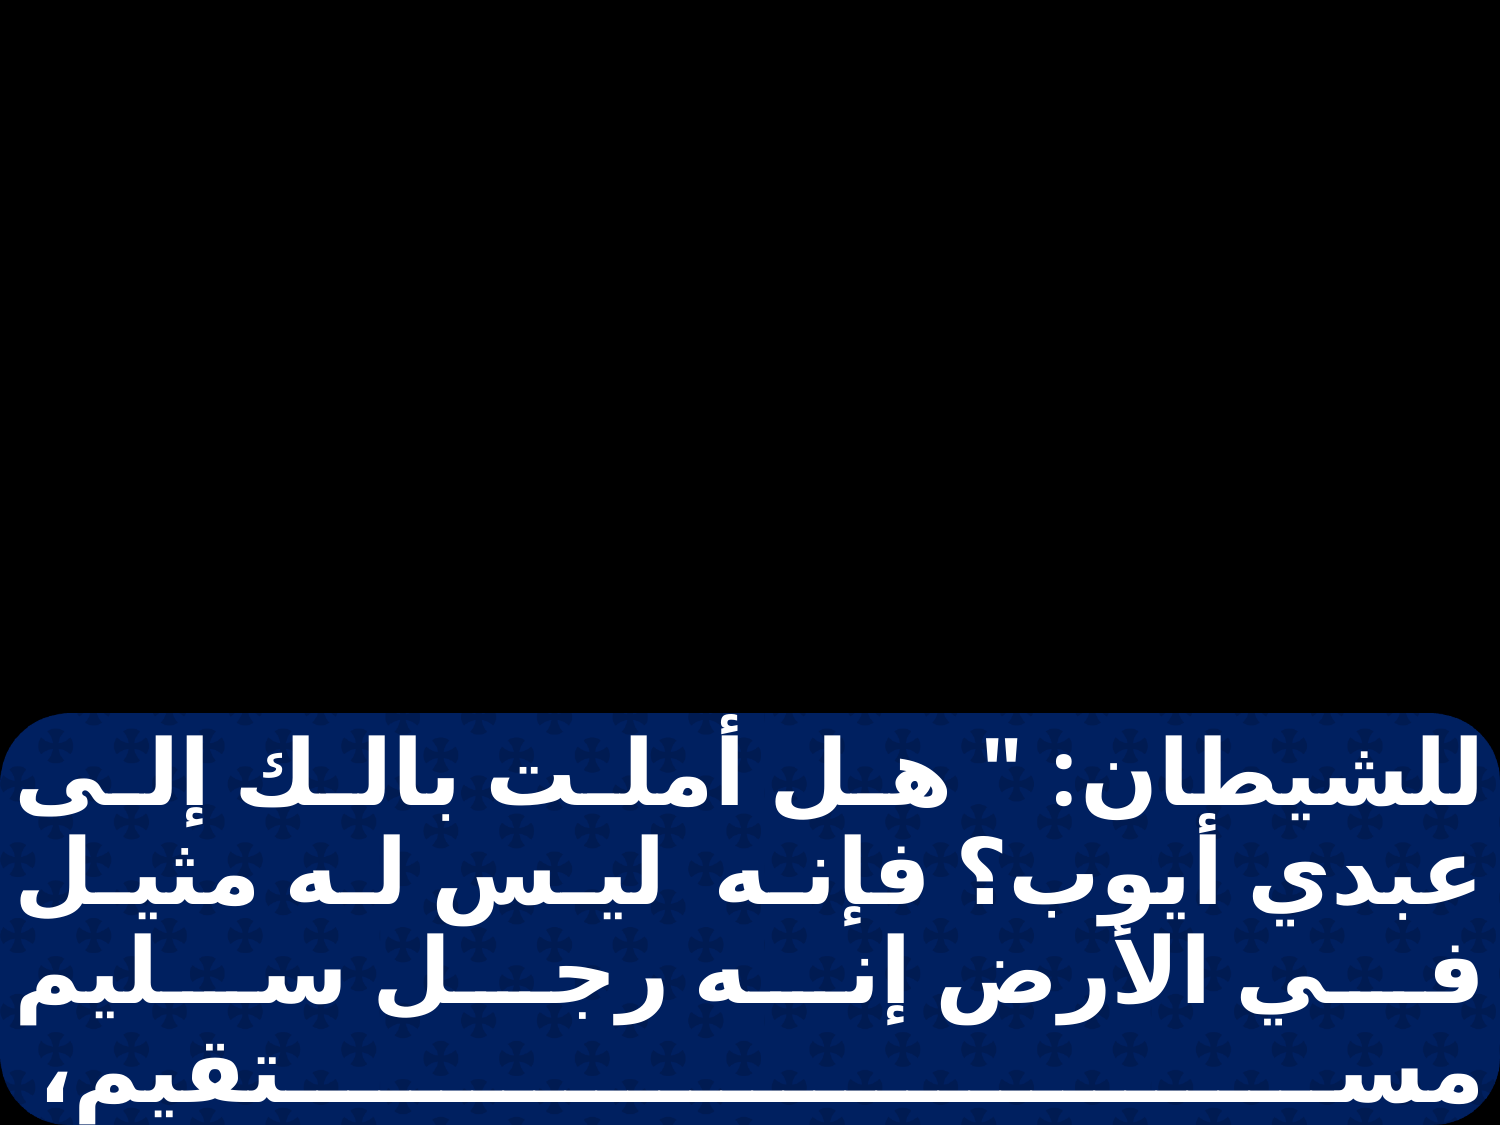

للشيطان: " هل أملت بالك إلى عبدي أيوب؟ فإنه  ليس له مثيل في الأرض إنه رجل سليم مستقيم،